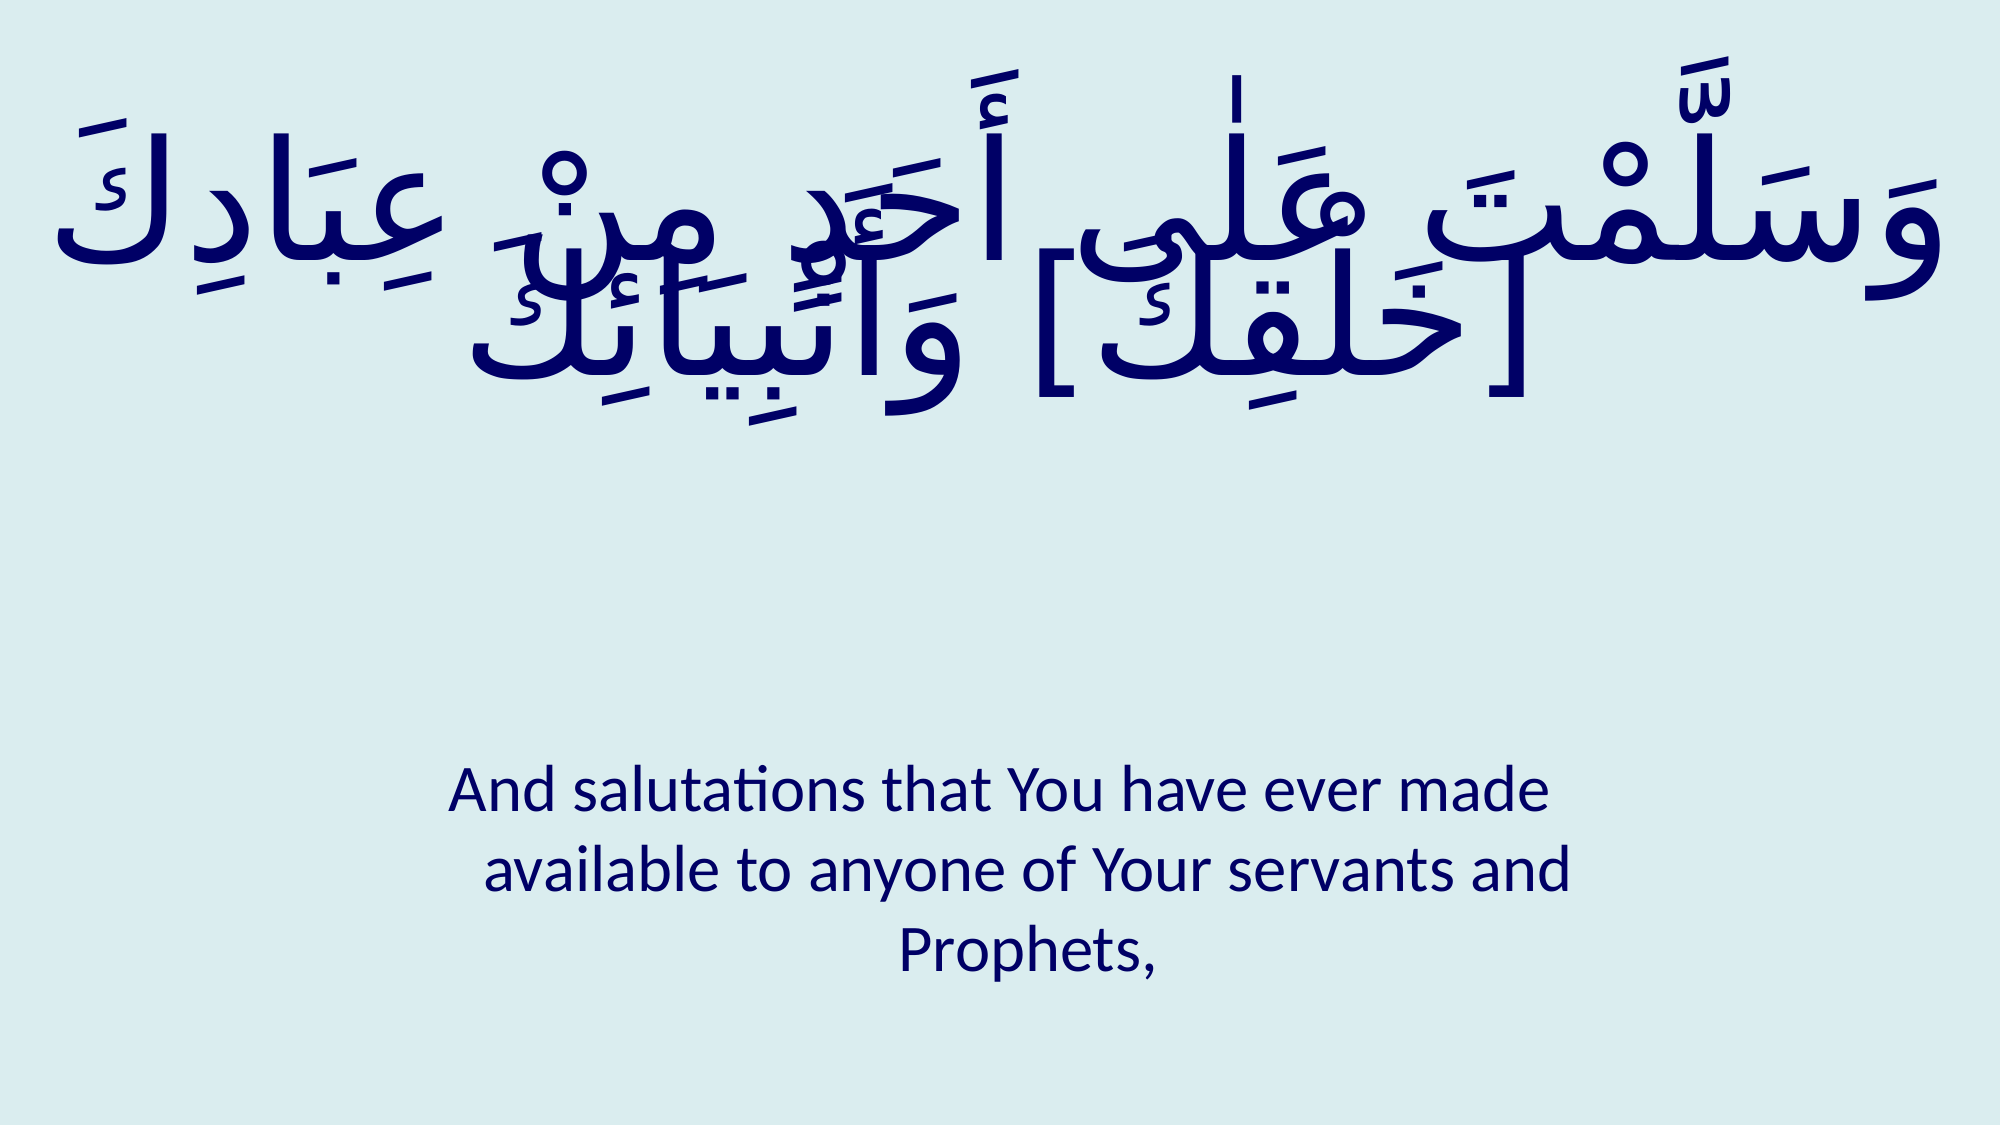

# وَسَلَّمْتَ عَلٰى أَحَدٍ مِنْ عِبَادِكَ [خَلْقِكَ‏] وَأَنْبِيَائِكَ
And salutations that You have ever made available to anyone of Your servants and Prophets,